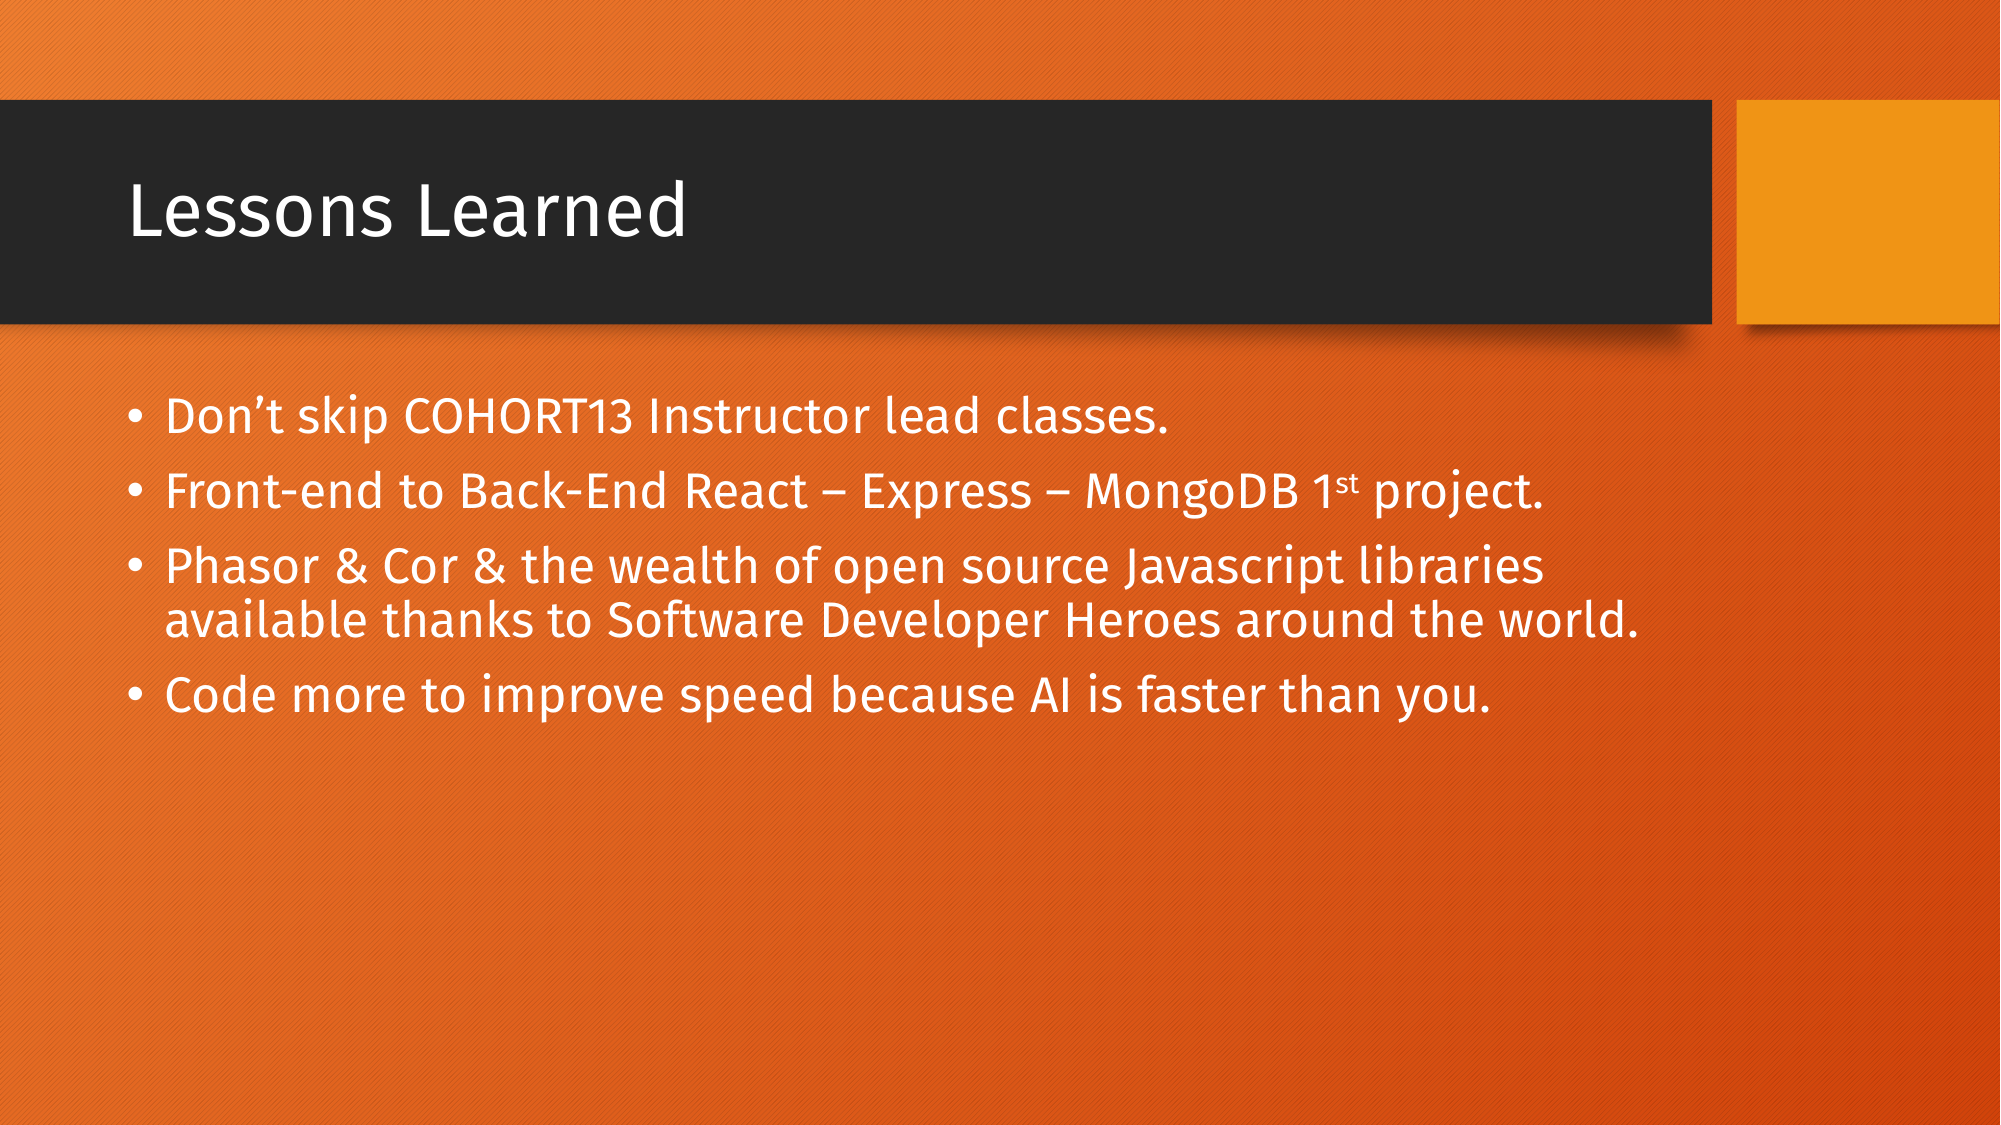

# Lessons Learned
Don’t skip COHORT13 Instructor lead classes.
Front-end to Back-End React – Express – MongoDB 1st project.
Phasor & Cor & the wealth of open source Javascript libraries available thanks to Software Developer Heroes around the world.
Code more to improve speed because AI is faster than you.